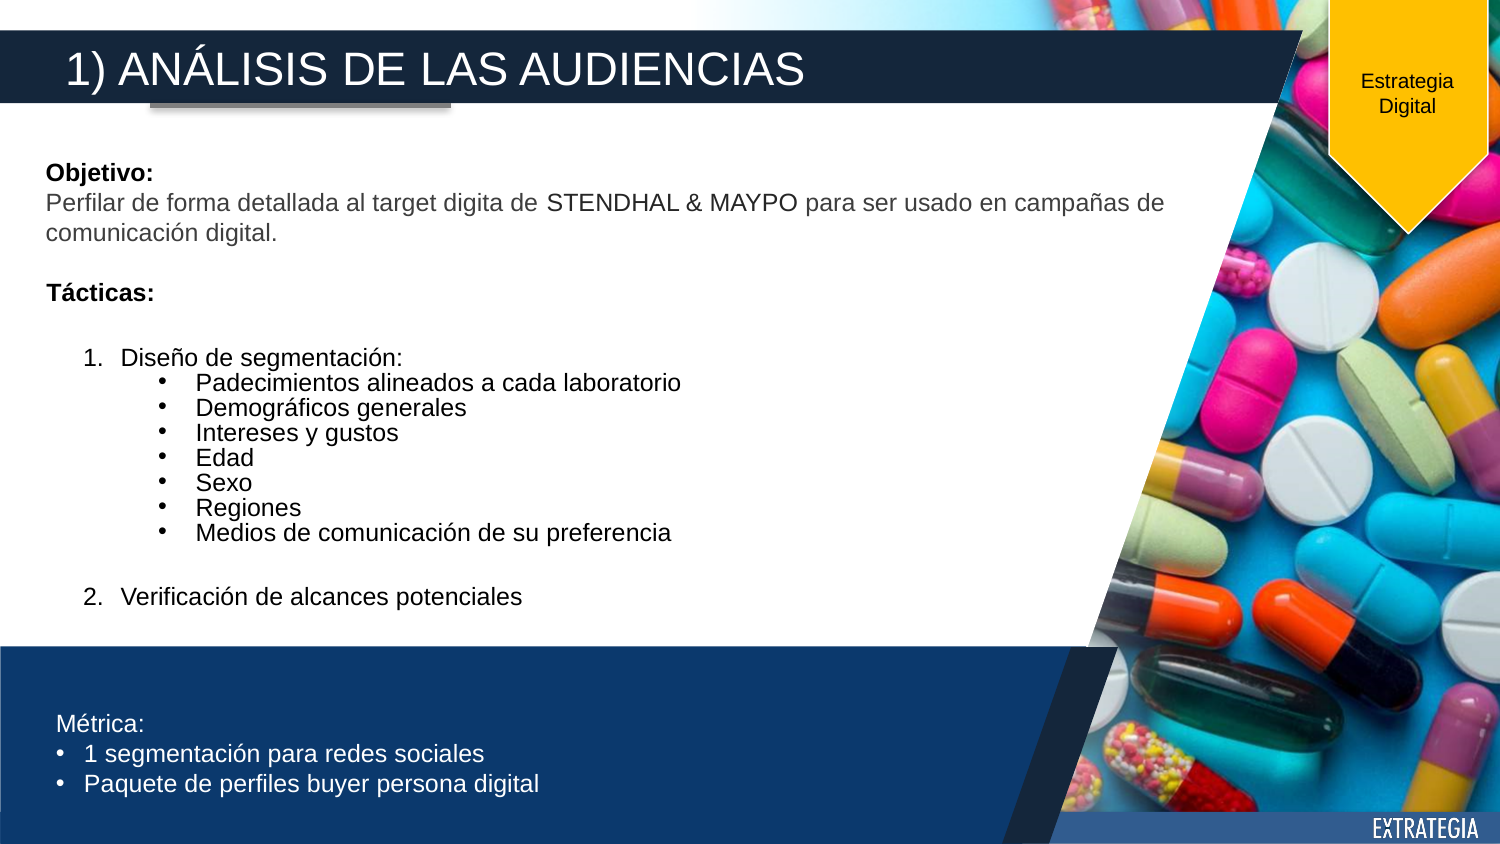

Estrategia Digital
1) ANÁLISIS DE LAS AUDIENCIAS
Objetivo:
Perfilar de forma detallada al target digita de STENDHAL & MAYPO para ser usado en campañas de comunicación digital.

Tácticas:

Diseño de segmentación:
Padecimientos alineados a cada laboratorio
Demográficos generales
Intereses y gustos
Edad
Sexo
Regiones
Medios de comunicación de su preferencia

Verificación de alcances potenciales

Métrica:
1 segmentación para redes sociales
Paquete de perfiles buyer persona digital